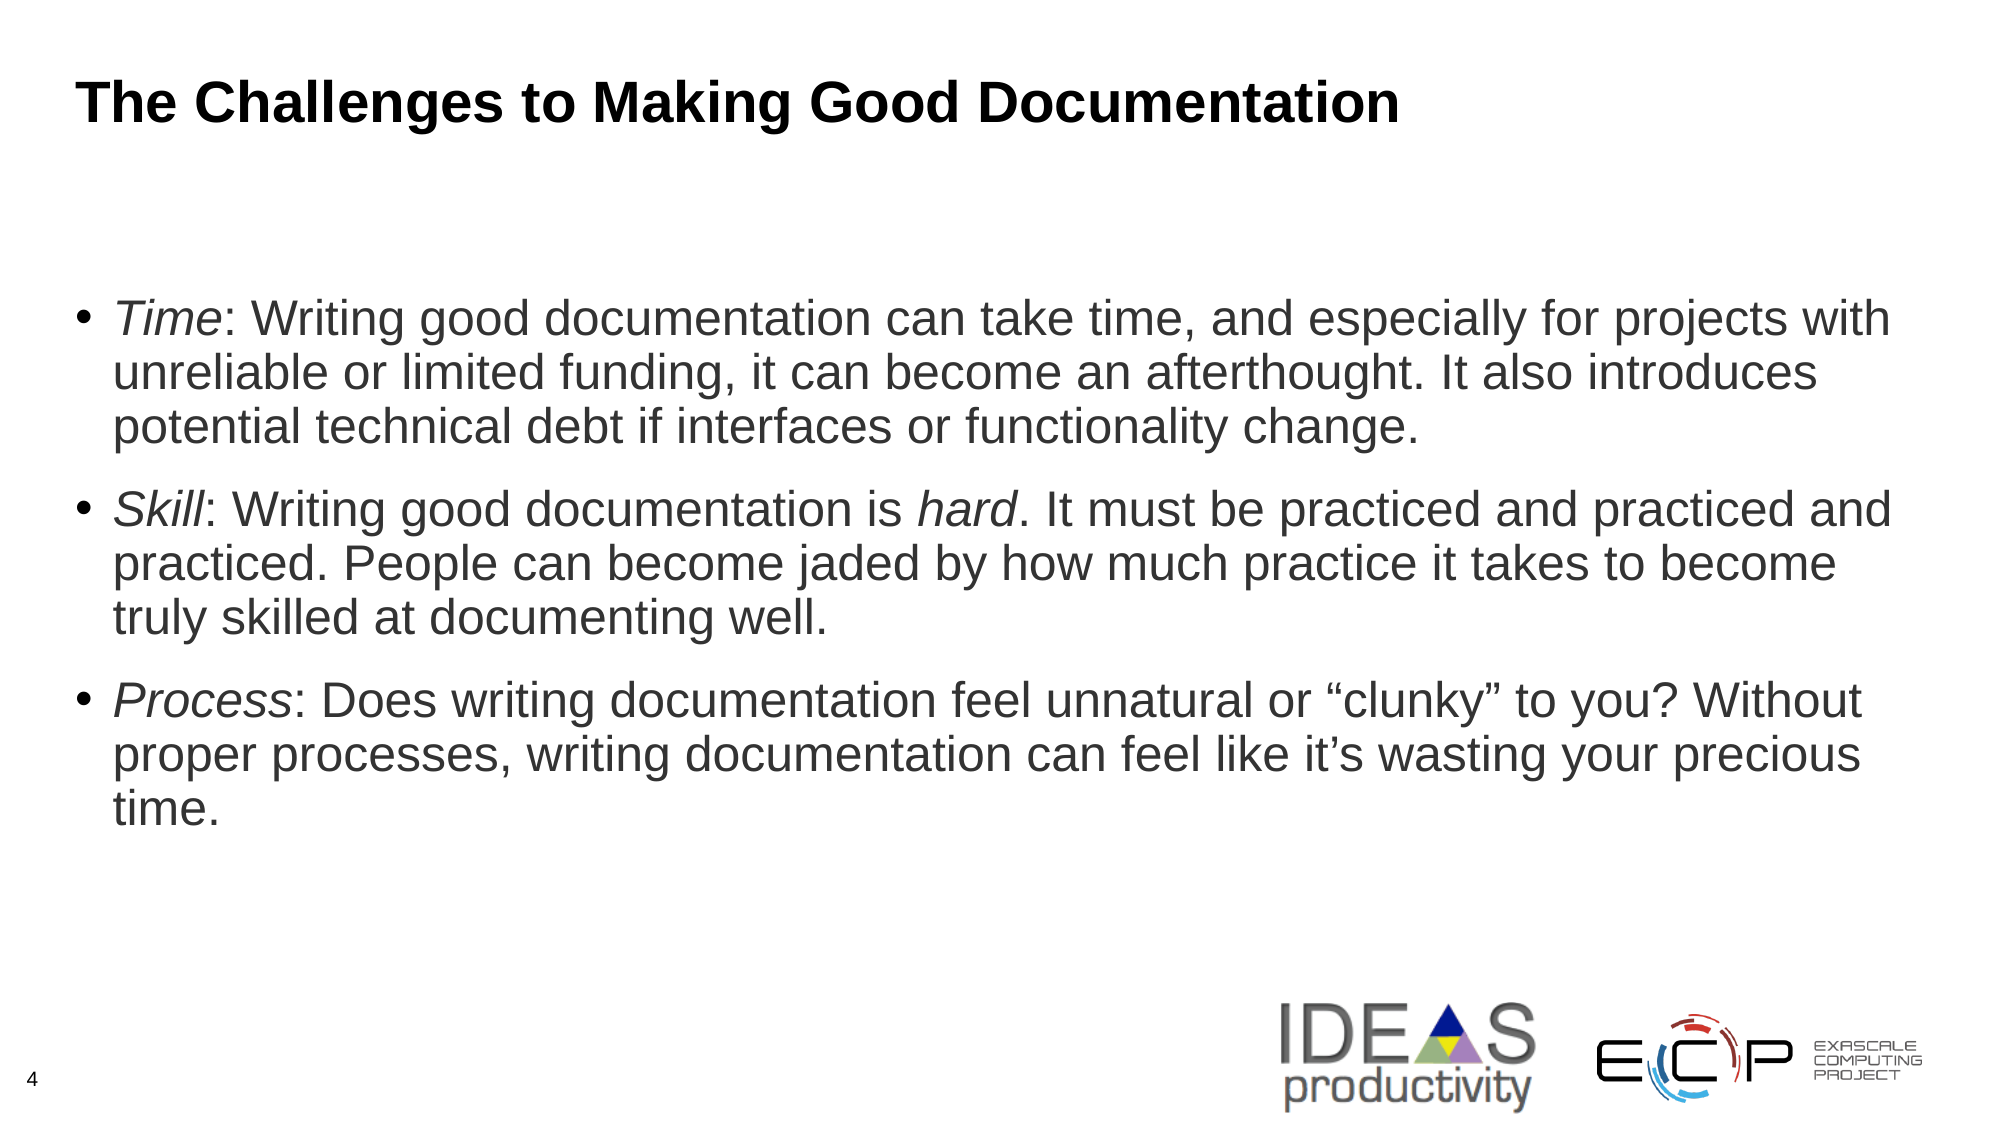

# The Challenges to Making Good Documentation
Time: Writing good documentation can take time, and especially for projects with unreliable or limited funding, it can become an afterthought. It also introduces potential technical debt if interfaces or functionality change.
Skill: Writing good documentation is hard. It must be practiced and practiced and practiced. People can become jaded by how much practice it takes to become truly skilled at documenting well.
Process: Does writing documentation feel unnatural or “clunky” to you? Without proper processes, writing documentation can feel like it’s wasting your precious time.